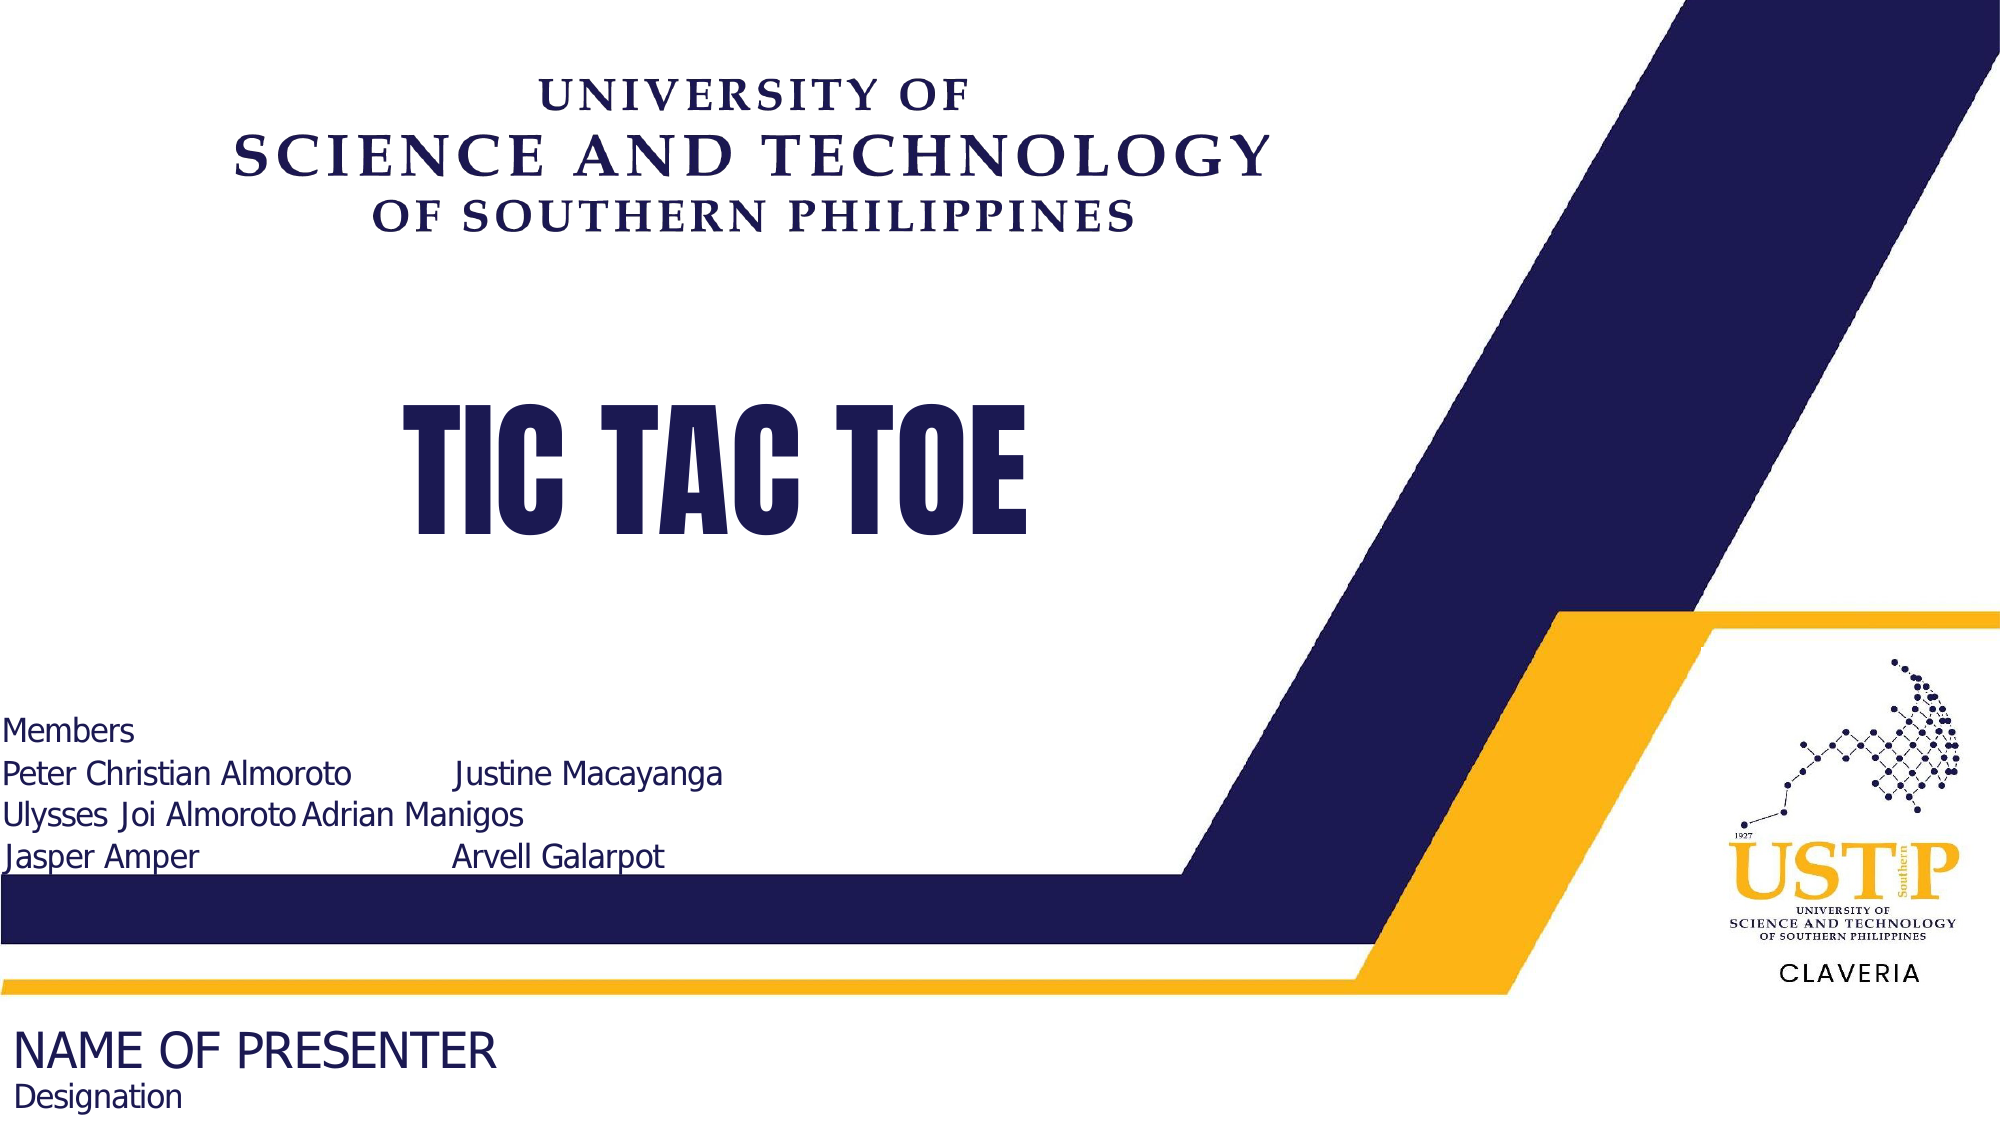

# TIC TAC TOE
Members
Peter Christian Almoroto	Justine Macayanga
Ulysses Joi Almoroto	Adrian Manigos
Jasper Amper		Arvell Galarpot
NAME OF PRESENTER
Designation